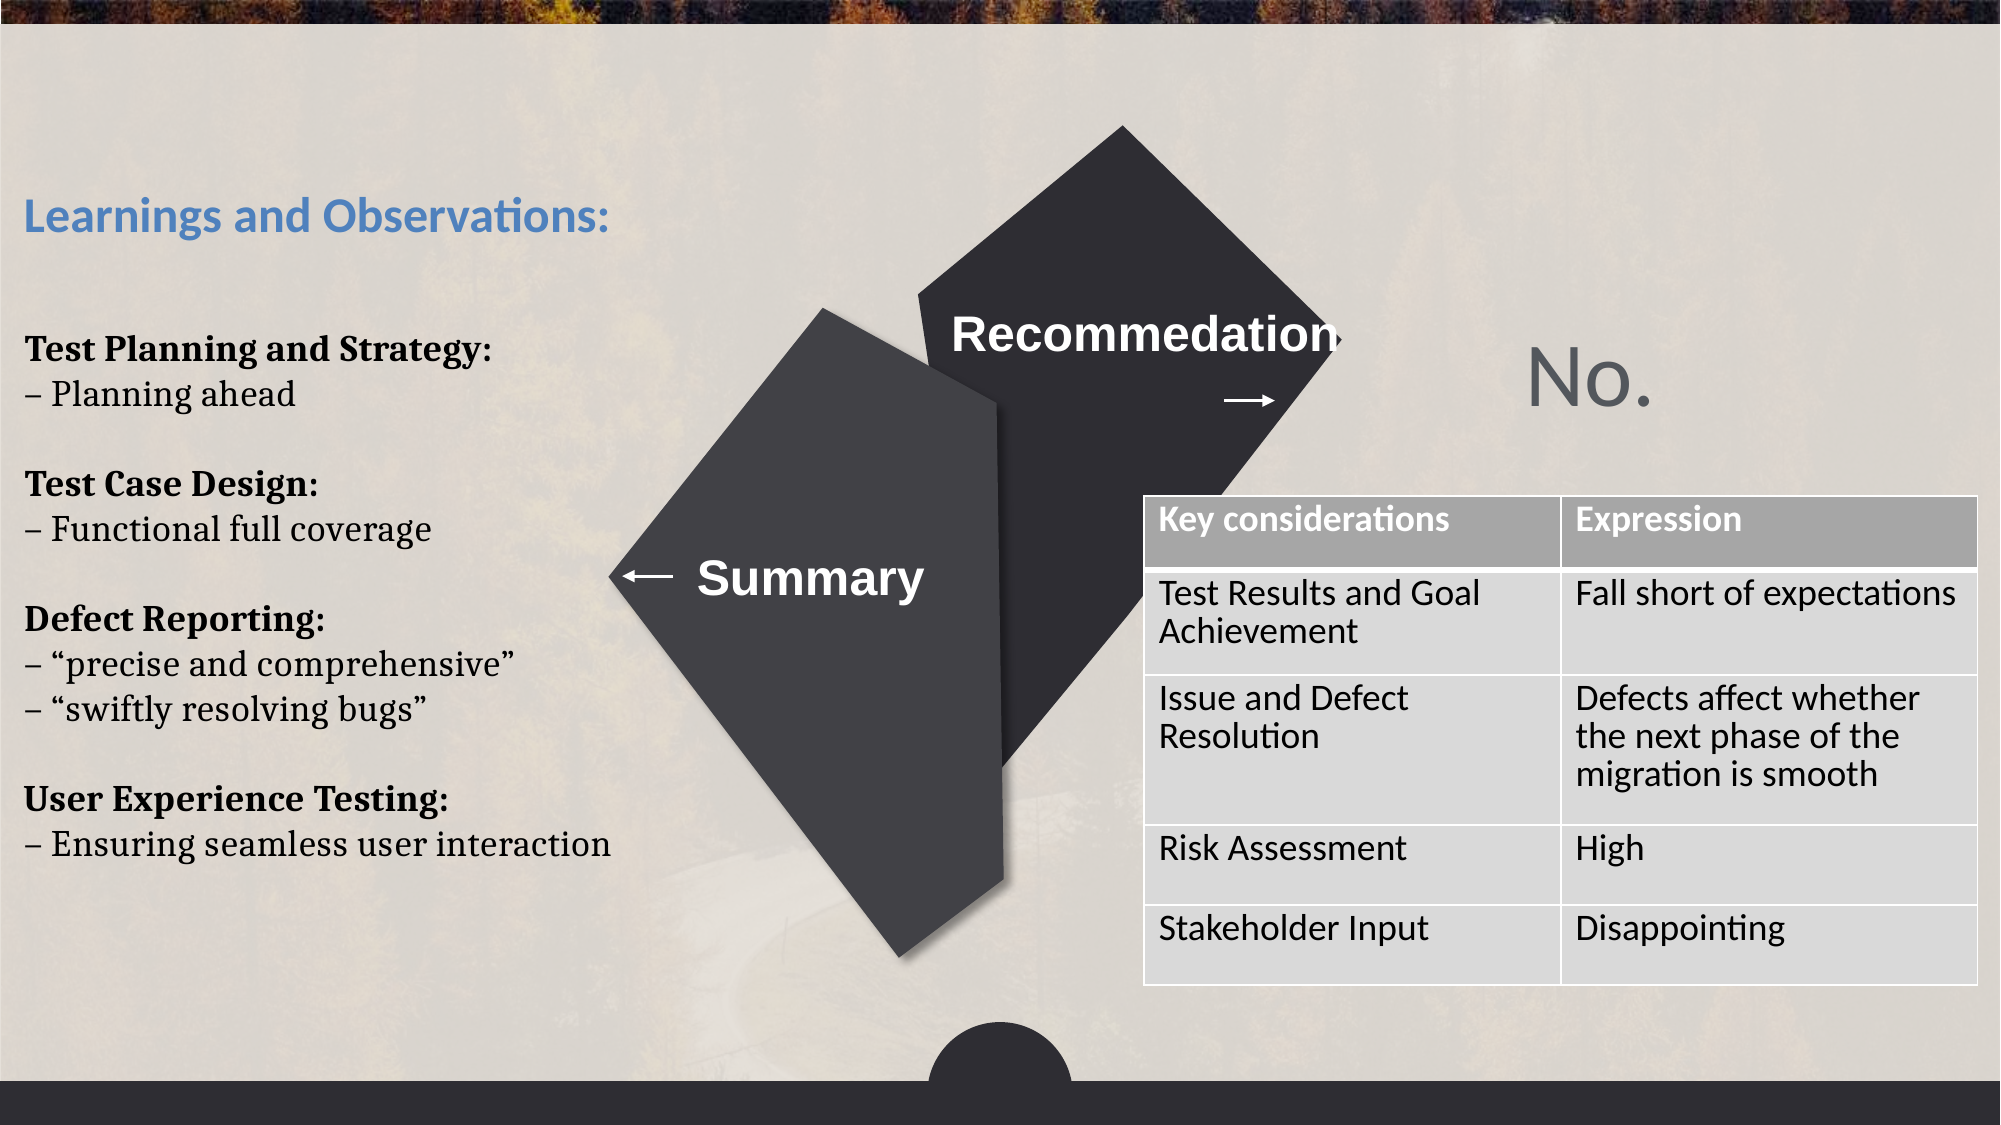

Learnings and Observations:
Recommedation

No.
Test Planning and Strategy:
– Planning ahead

Test Case Design:
– Functional full coverage

Defect Reporting:
– “precise and comprehensive”
– “swiftly resolving bugs”

User Experience Testing:
– Ensuring seamless user interaction
| Key considerations | Expression |
| --- | --- |
| Test Results and Goal Achievement | Fall short of expectations |
| Issue and Defect Resolution | Defects affect whether the next phase of the migration is smooth |
| Risk Assessment | High |
| Stakeholder Input | Disappointing |
Summary
20